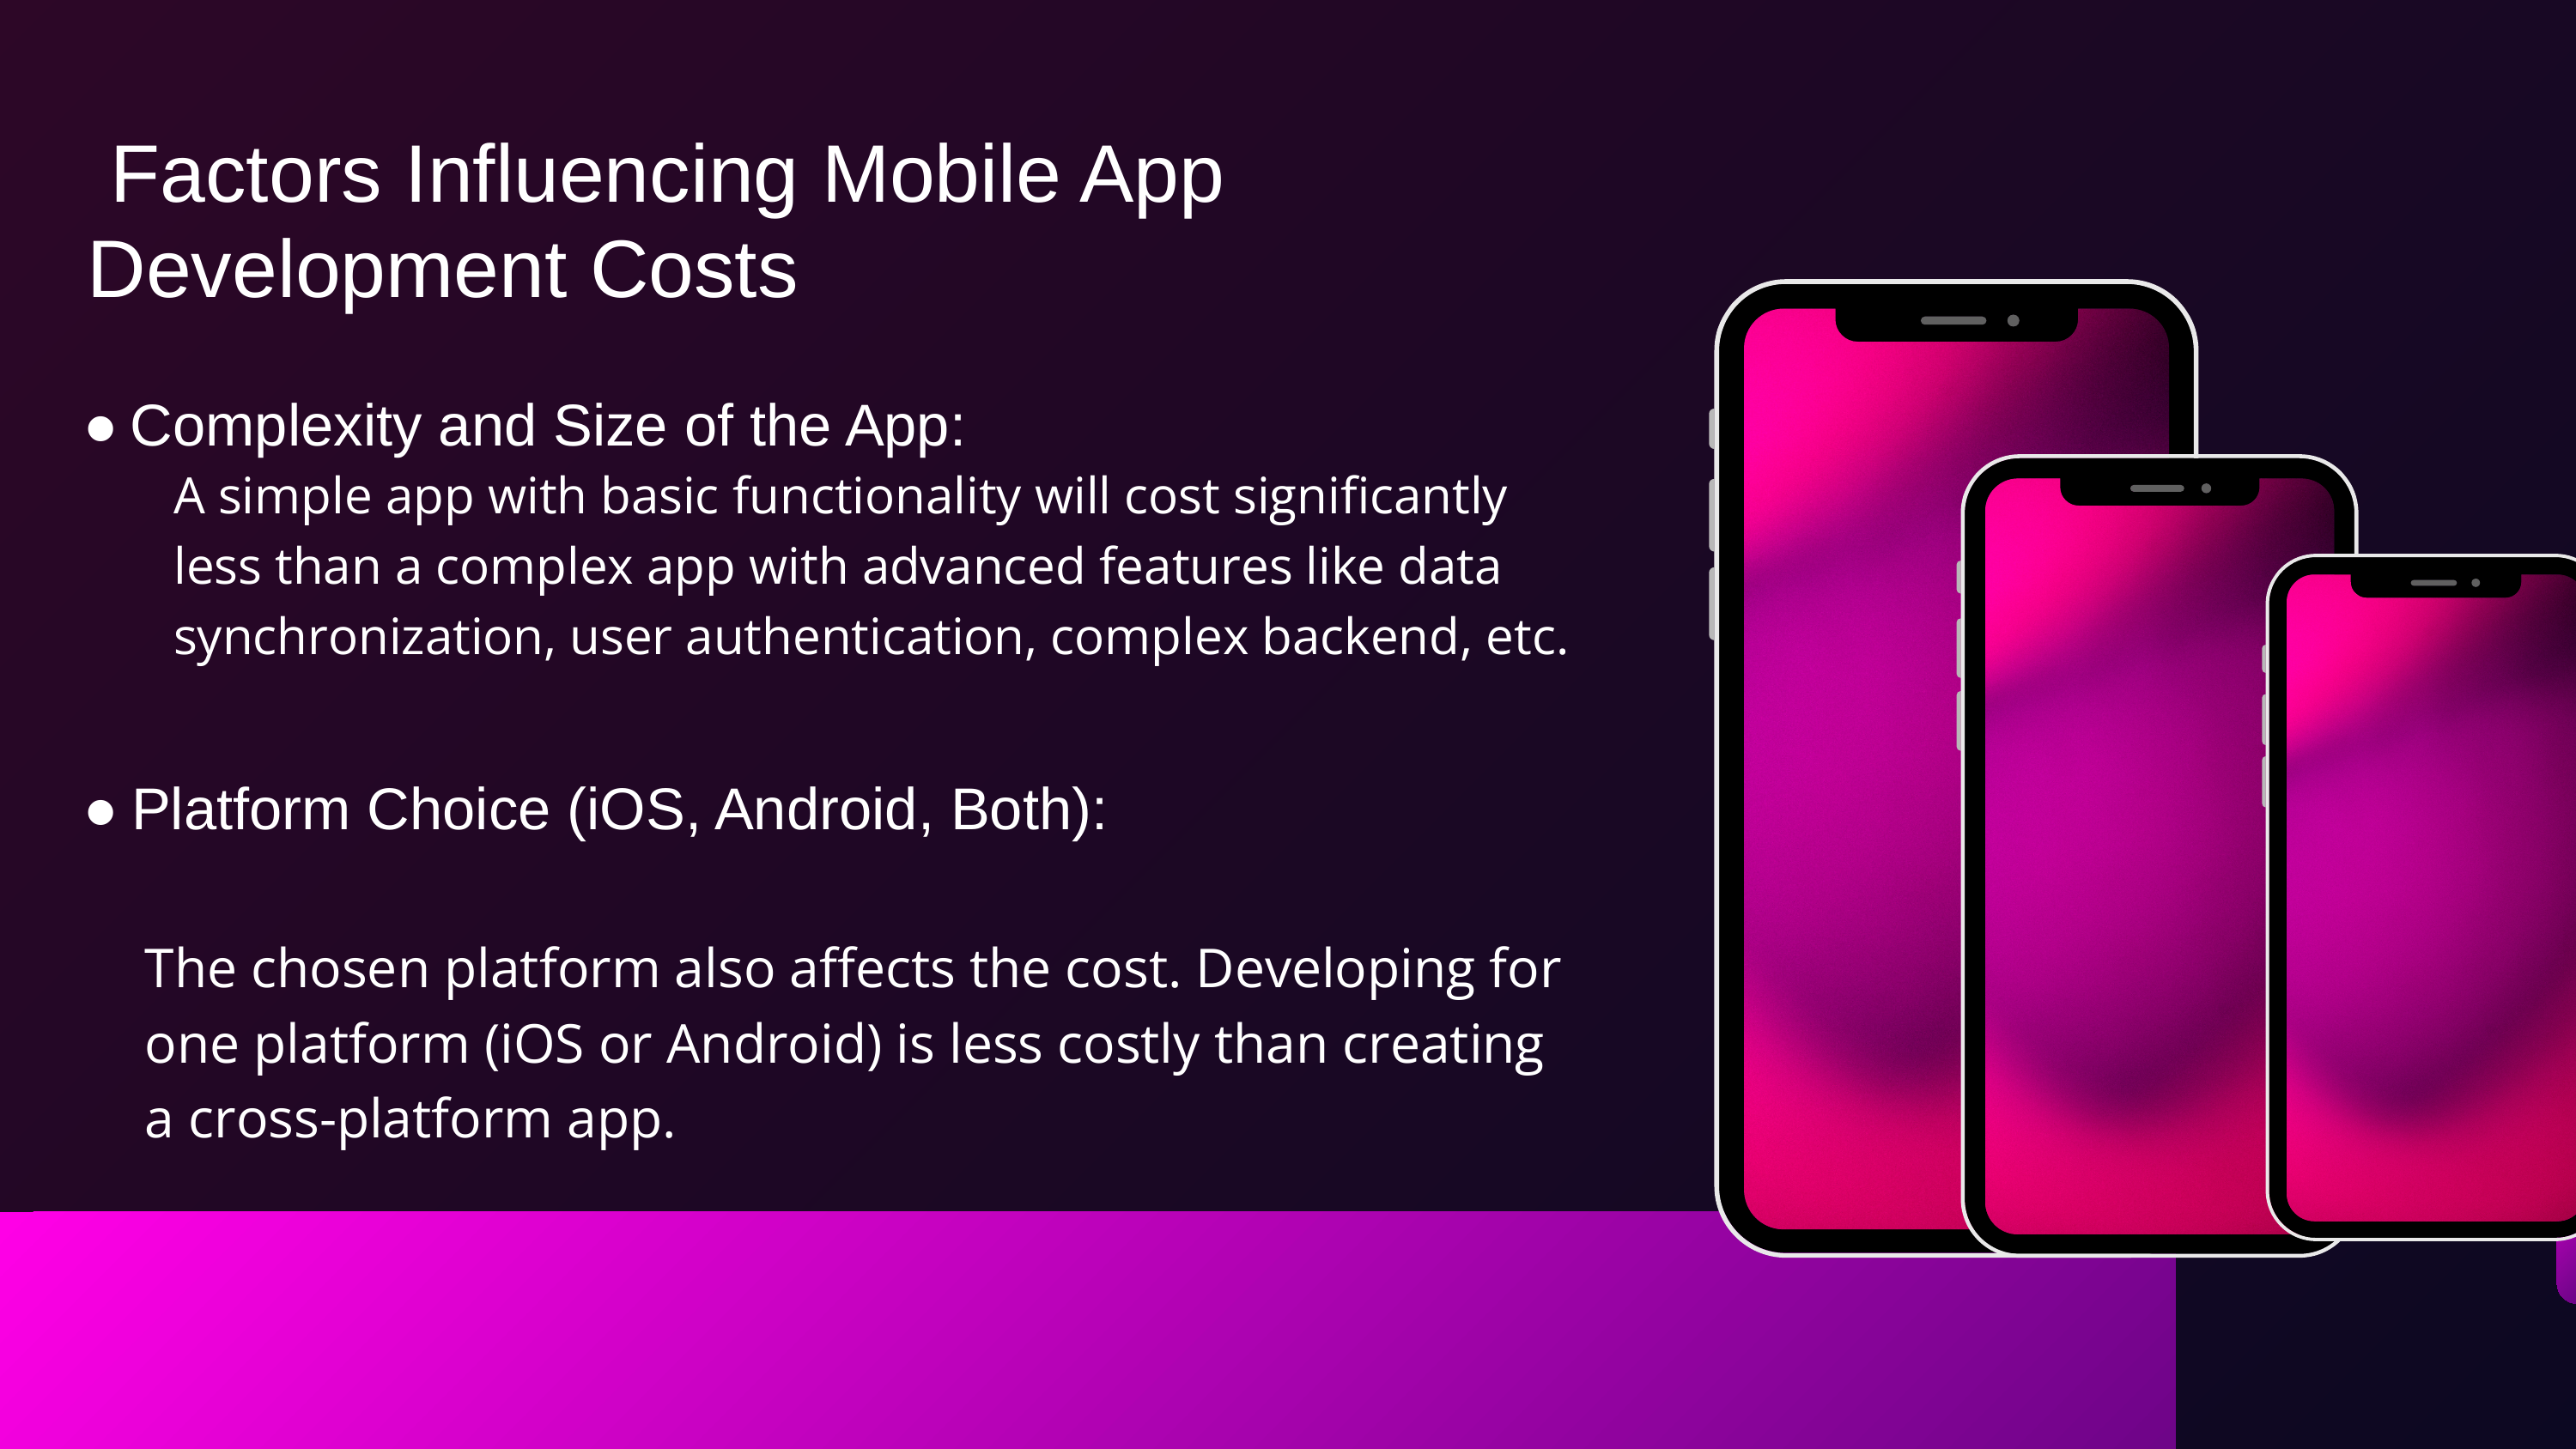

Factors Influencing Mobile App Development Costs

⦁ Complexity and Size of the App:
A simple app with basic functionality will cost significantly less than a complex app with advanced features like data synchronization, user authentication, complex backend, etc.

⦁ Platform Choice (iOS, Android, Both):
The chosen platform also affects the cost. Developing for one platform (iOS or Android) is less costly than creating a cross-platform app.